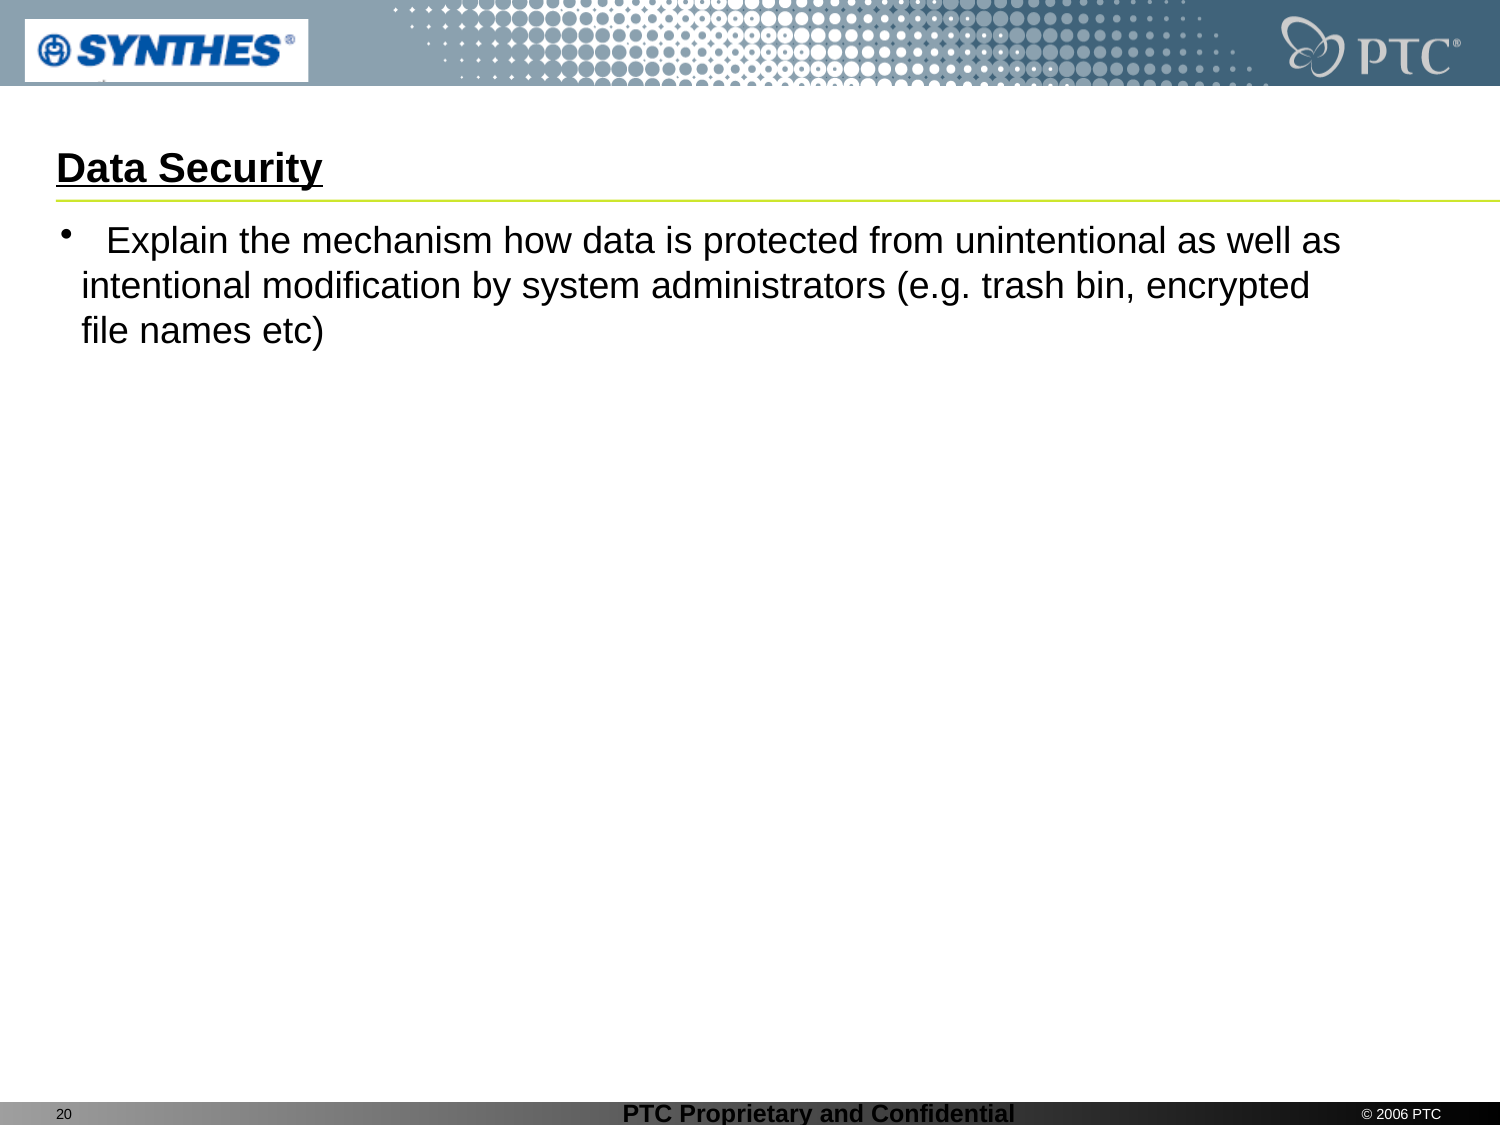

# Data Security
 Explain the mechanism how data is protected from unintentional as well as
  intentional modification by system administrators (e.g. trash bin, encrypted
  file names etc)
20
© 2006 PTC